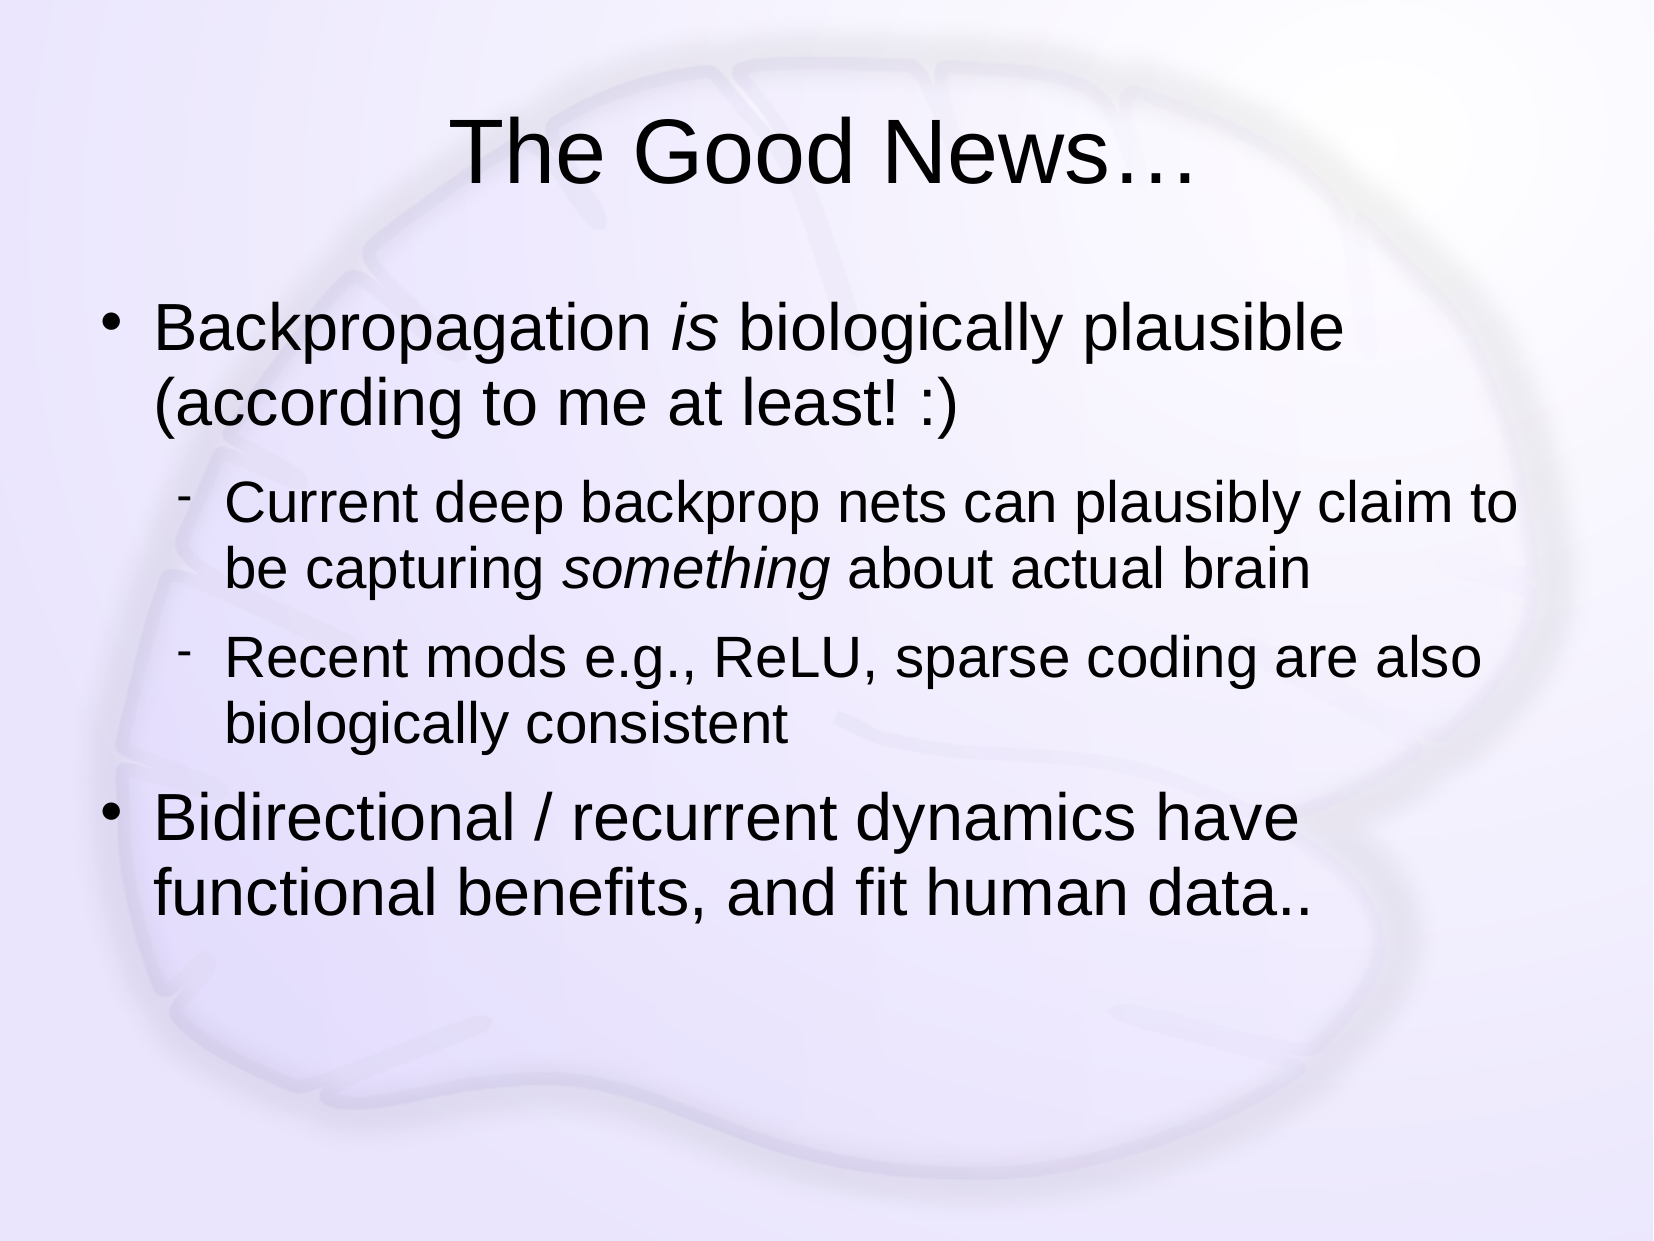

# The Good News…
Backpropagation is biologically plausible (according to me at least! :)
Current deep backprop nets can plausibly claim to be capturing something about actual brain
Recent mods e.g., ReLU, sparse coding are also biologically consistent
Bidirectional / recurrent dynamics have functional benefits, and fit human data..